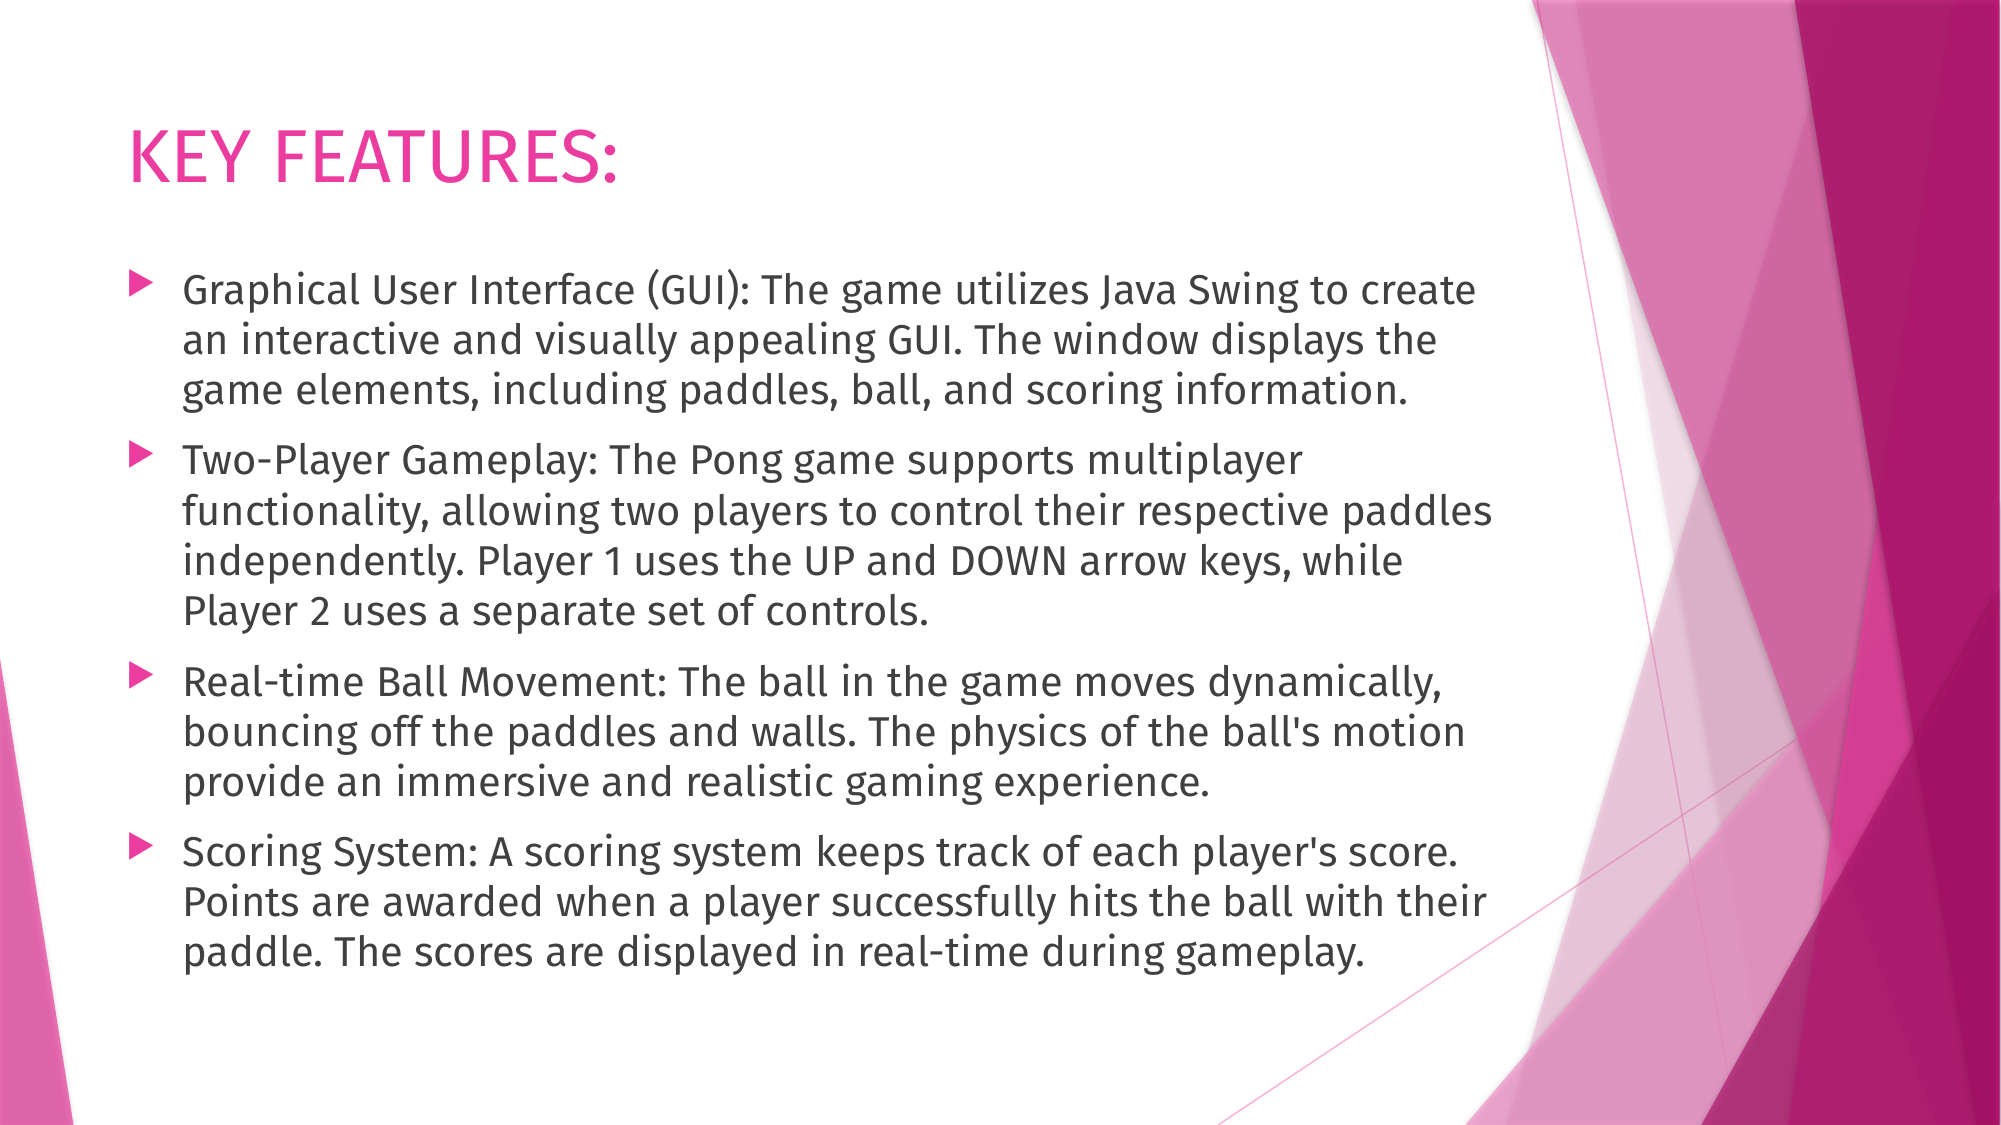

# KEY FEATURES:
Graphical User Interface (GUI): The game utilizes Java Swing to create an interactive and visually appealing GUI. The window displays the game elements, including paddles, ball, and scoring information.
Two-Player Gameplay: The Pong game supports multiplayer functionality, allowing two players to control their respective paddles independently. Player 1 uses the UP and DOWN arrow keys, while Player 2 uses a separate set of controls.
Real-time Ball Movement: The ball in the game moves dynamically, bouncing off the paddles and walls. The physics of the ball's motion provide an immersive and realistic gaming experience.
Scoring System: A scoring system keeps track of each player's score. Points are awarded when a player successfully hits the ball with their paddle. The scores are displayed in real-time during gameplay.